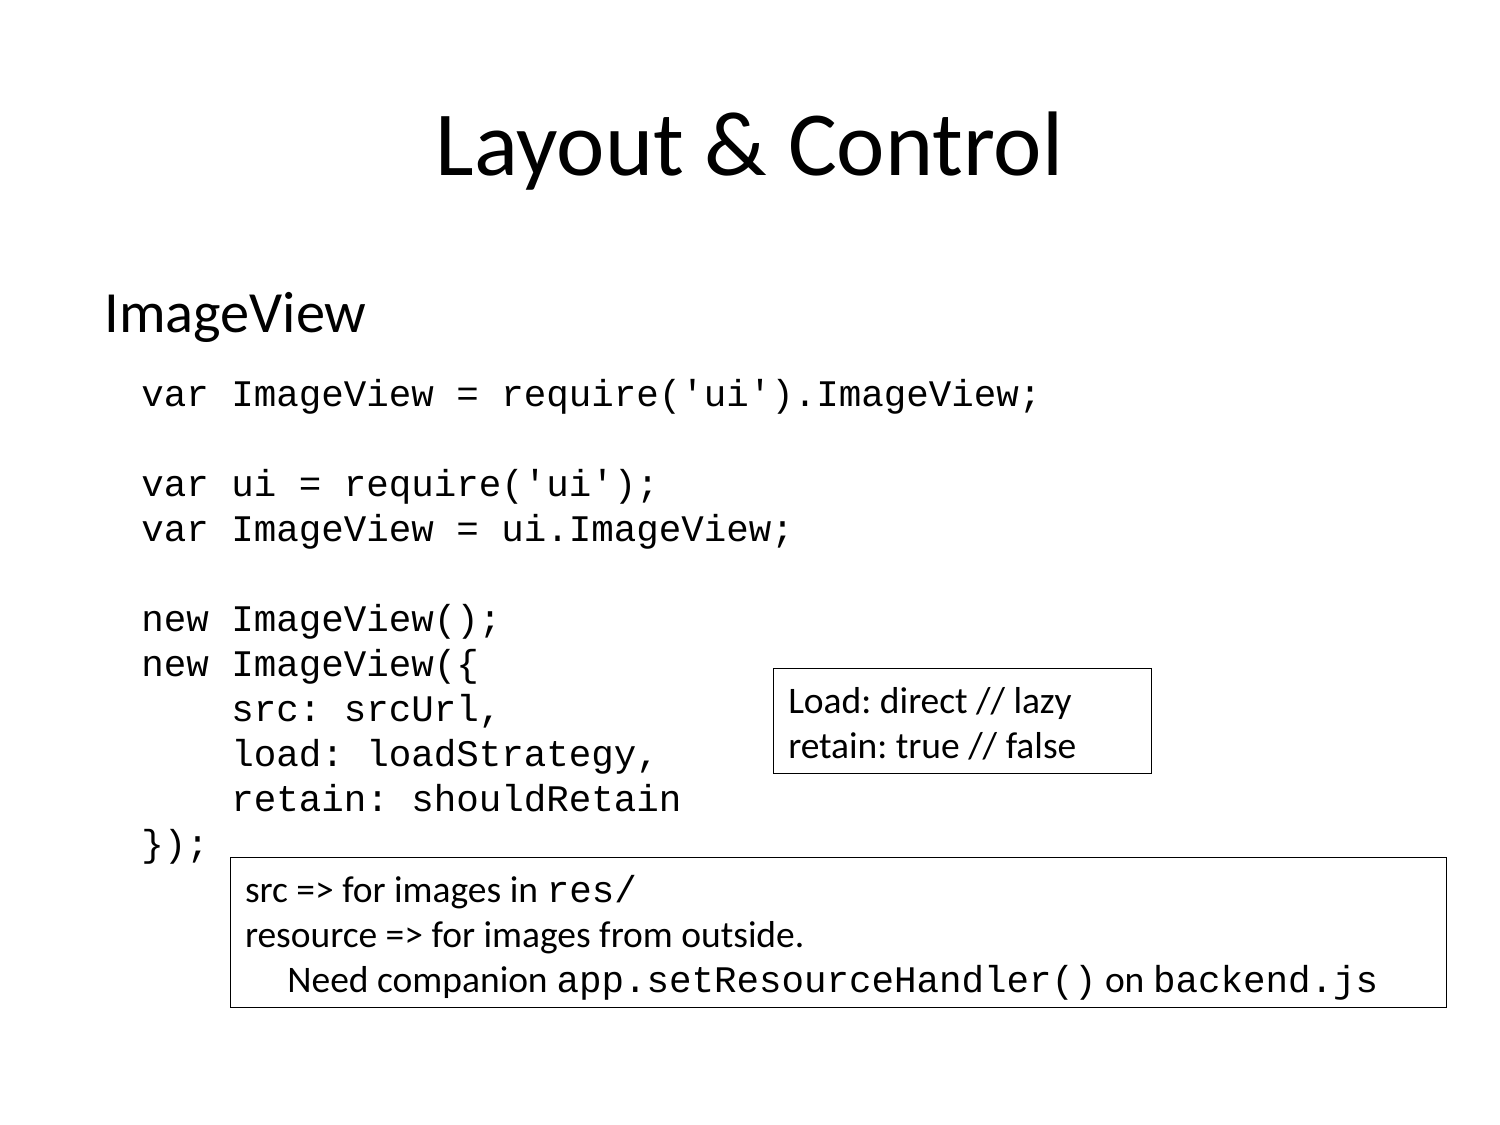

# Layout & Control
ImageView
var ImageView = require('ui').ImageView;

var ui = require('ui');
var ImageView = ui.ImageView;

new ImageView();
new ImageView({
    src: srcUrl,
    load: loadStrategy,
    retain: shouldRetain
});
Load: direct // lazy
retain: true // false
src => for images in res/
resource => for images from outside.
     Need companion app.setResourceHandler() on backend.js